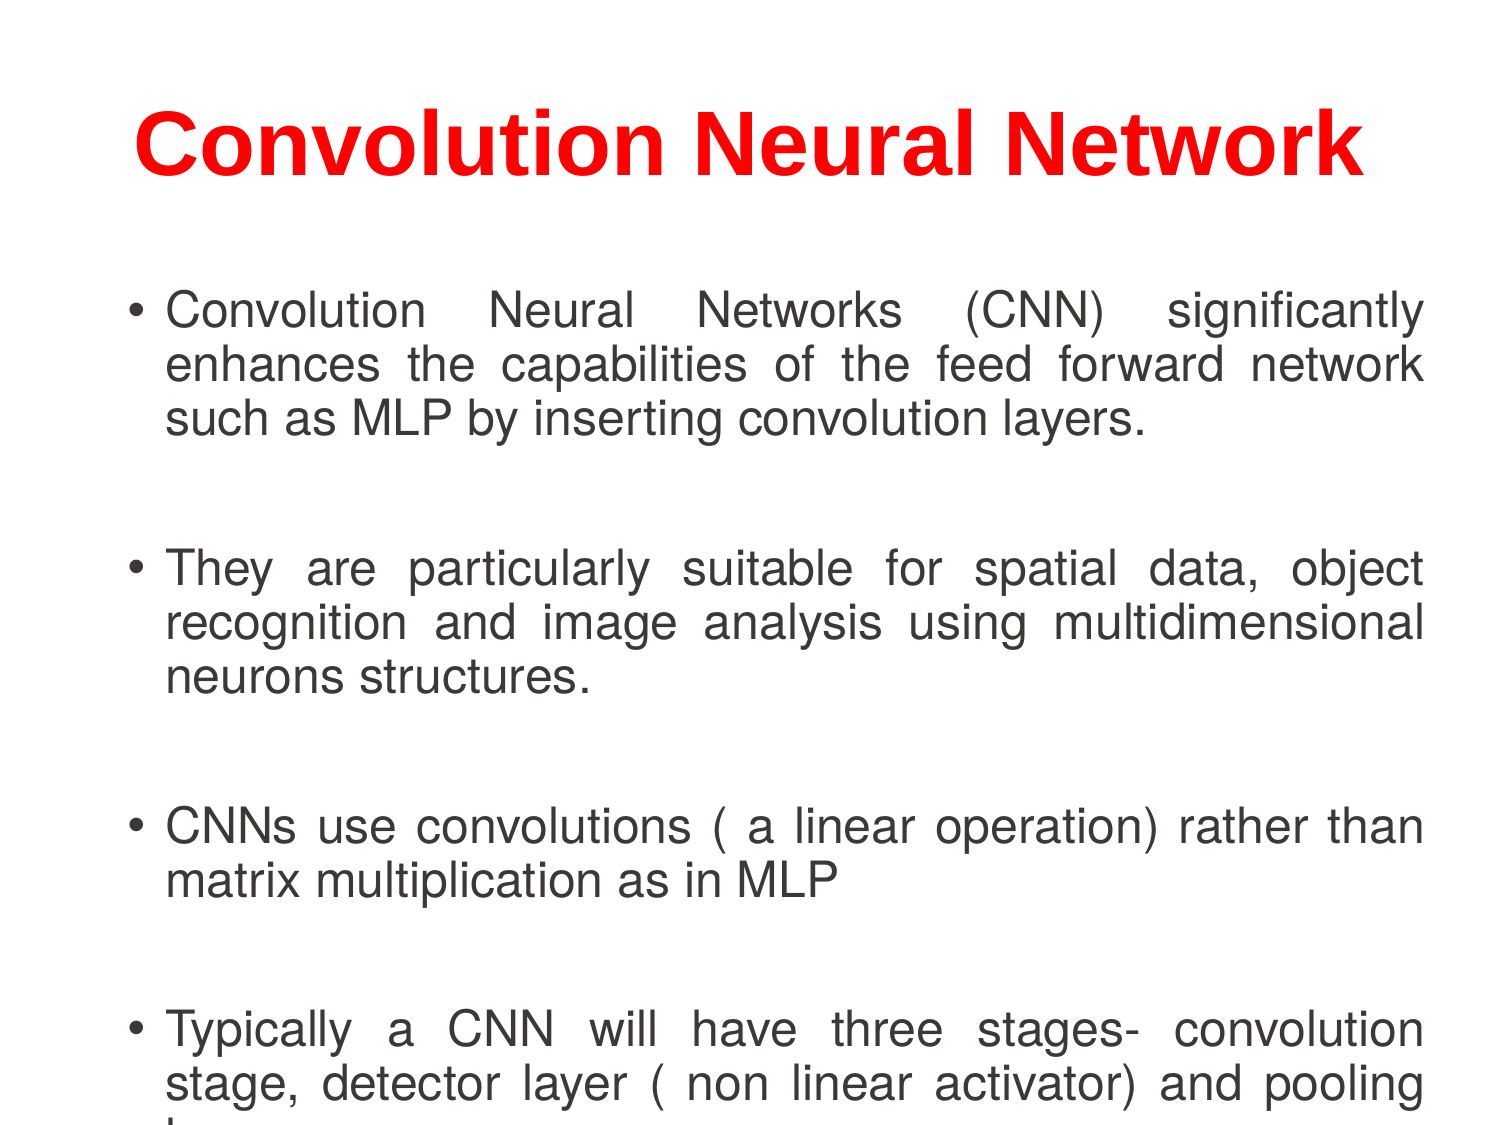

# Convolution Neural Network
Convolution Neural Networks (CNN) significantly enhances the capabilities of the feed forward network such as MLP by inserting convolution layers.

They are particularly suitable for spatial data, object recognition and image analysis using multidimensional neurons structures.

CNNs use convolutions ( a linear operation) rather than matrix multiplication as in MLP

Typically a CNN will have three stages- convolution stage, detector layer ( non linear activator) and pooling layer